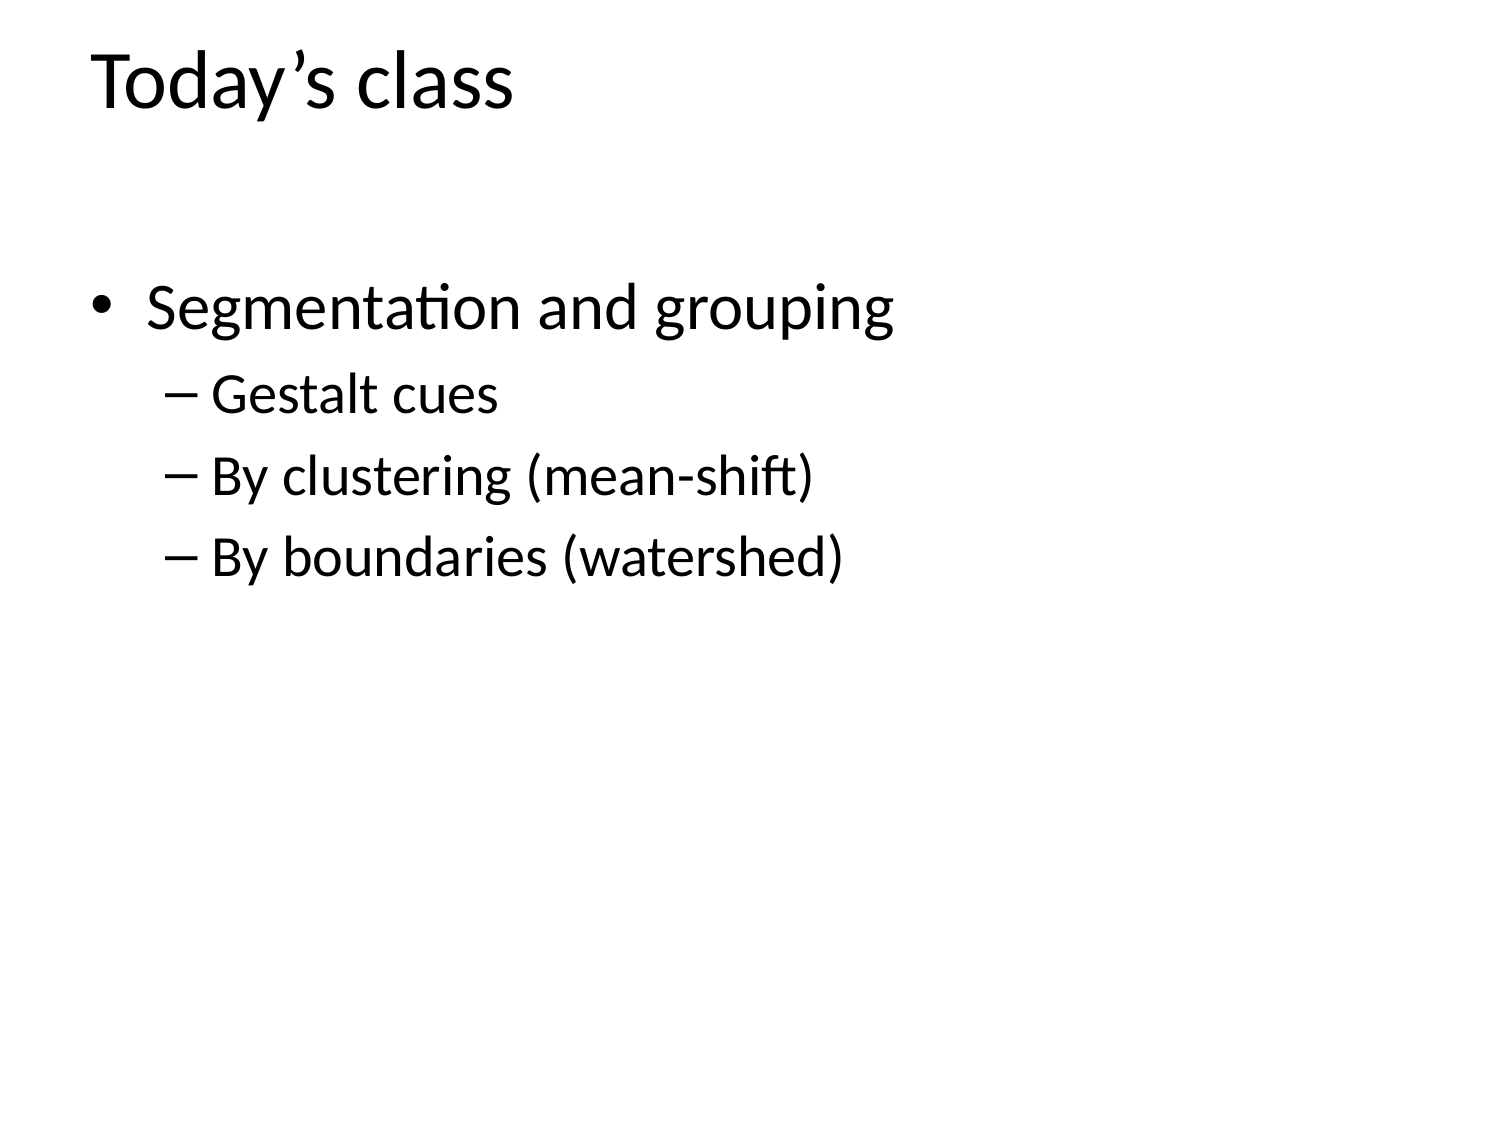

# Today’s class

Segmentation and grouping
Gestalt cues
By clustering (mean-shift)
By boundaries (watershed)